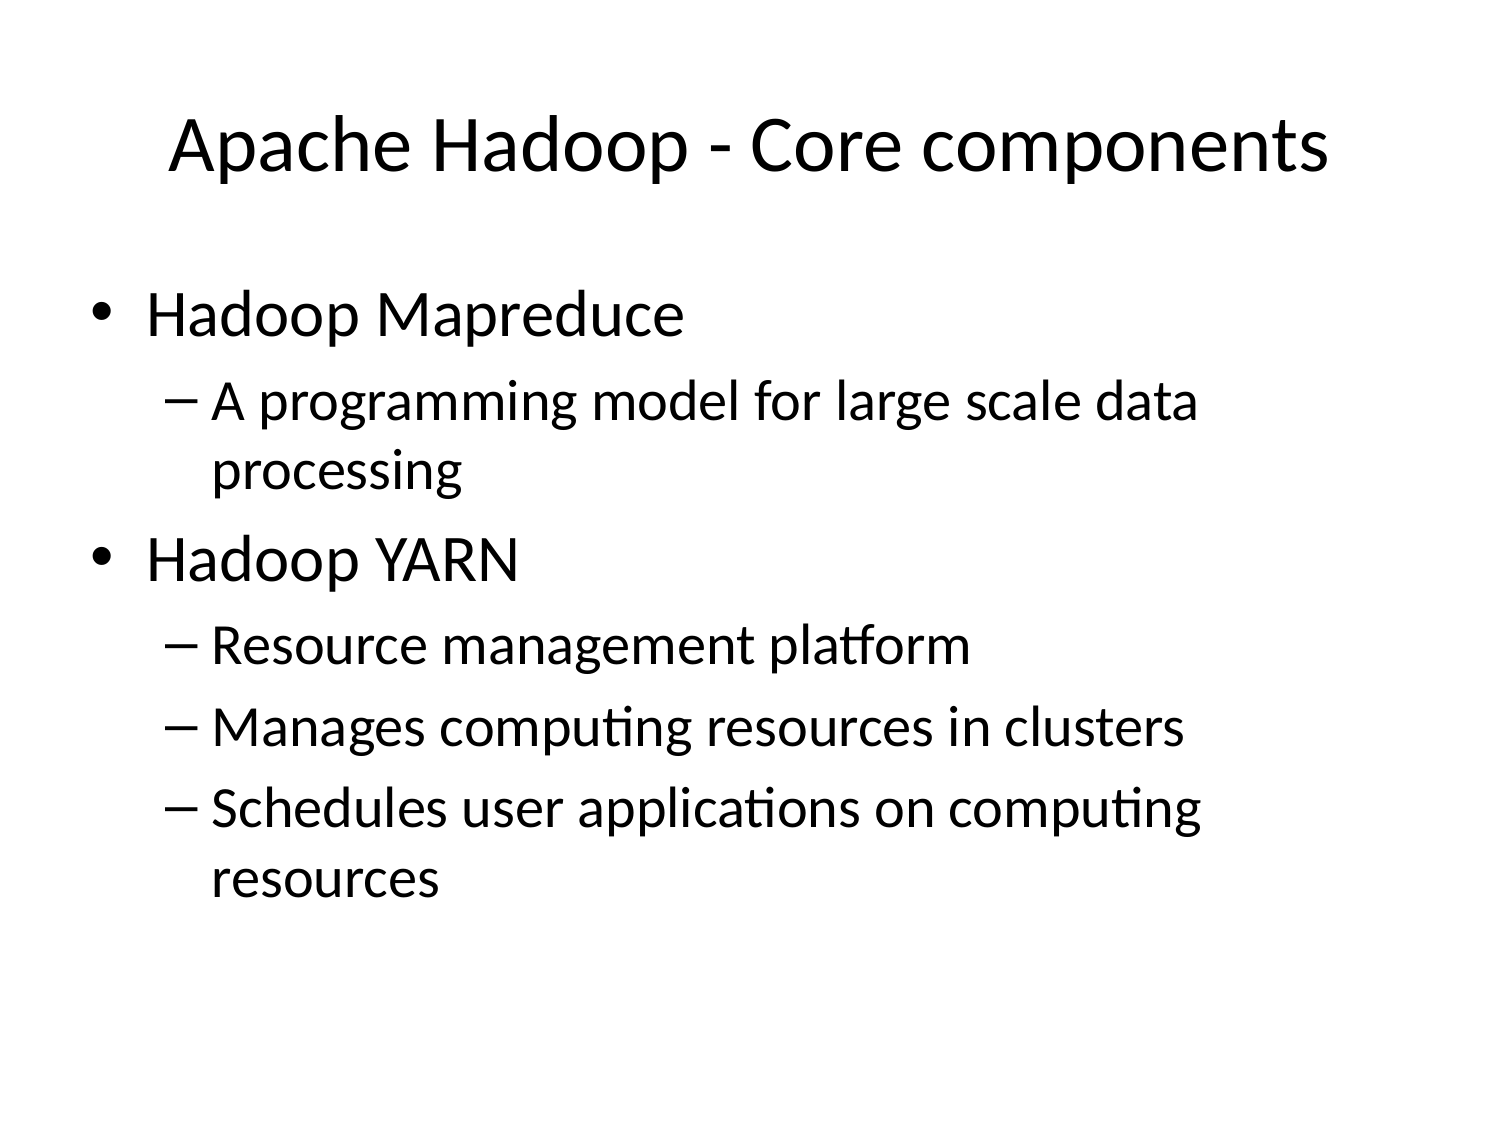

# Apache Hadoop - Core components
Hadoop Mapreduce
A programming model for large scale data processing
Hadoop YARN
Resource management platform
Manages computing resources in clusters
Schedules user applications on computing resources